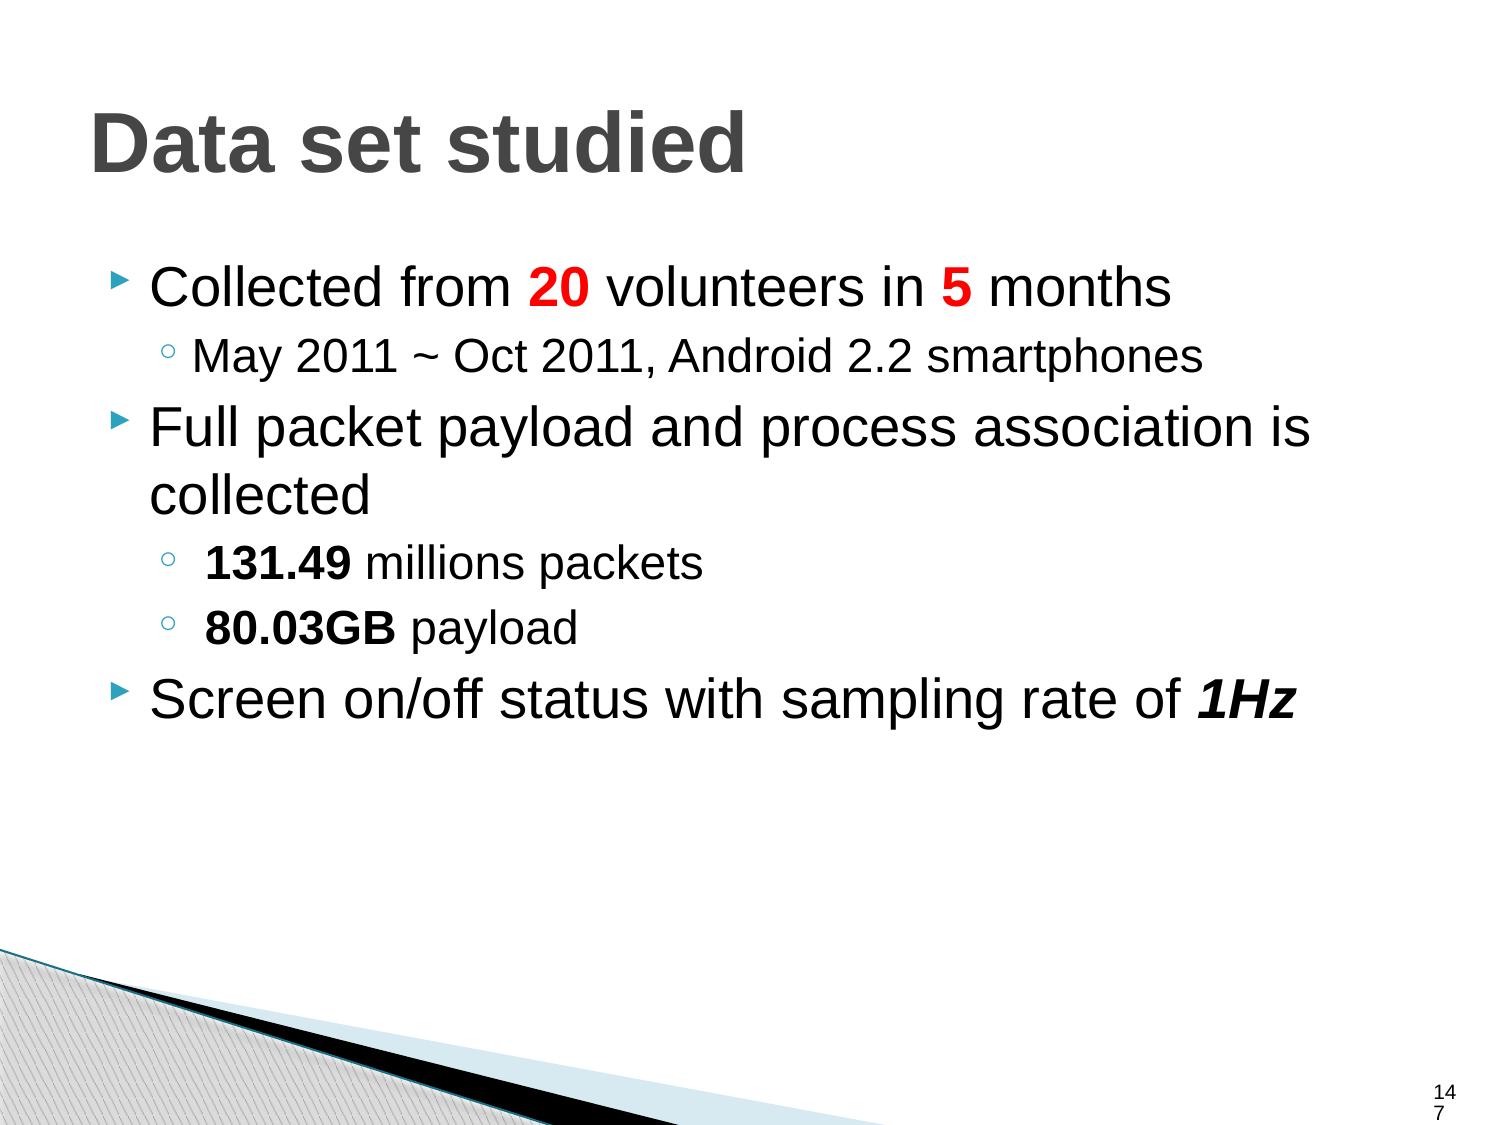

# Data set studied
Collected from 20 volunteers in 5 months
May 2011 ~ Oct 2011, Android 2.2 smartphones
Full packet payload and process association is collected
 131.49 millions packets
 80.03GB payload
Screen on/off status with sampling rate of 1Hz
147